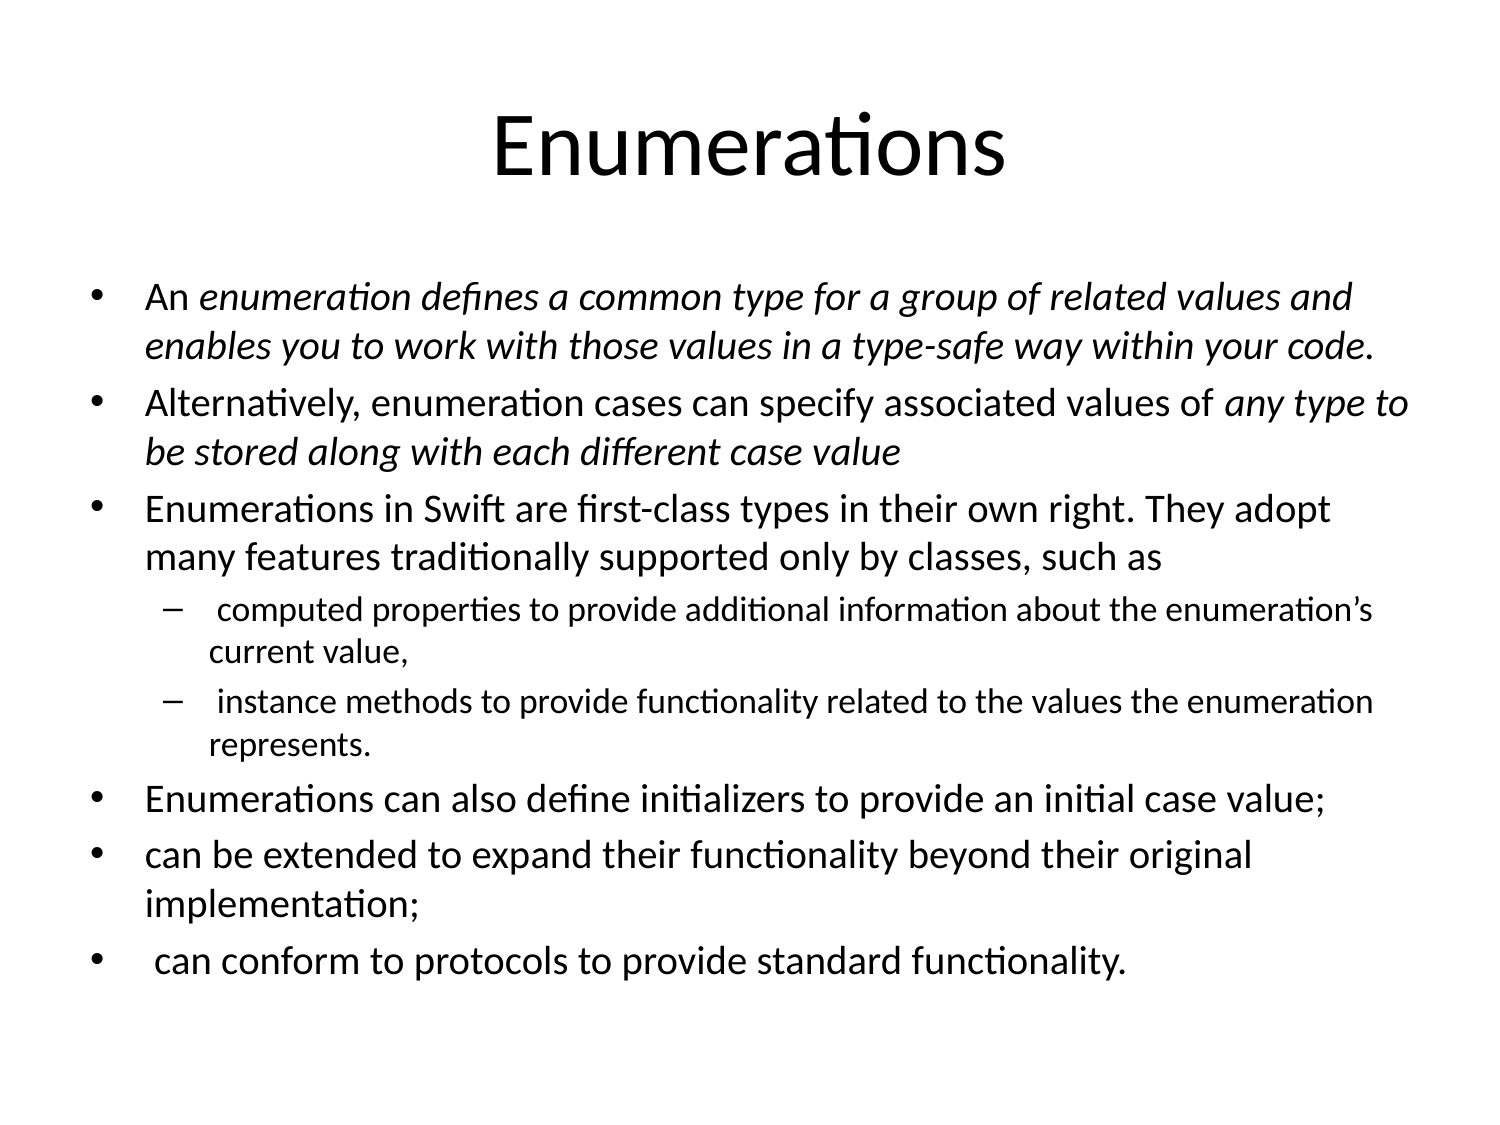

# Enumerations
An enumeration defines a common type for a group of related values and enables you to work with those values in a type-safe way within your code.
Alternatively, enumeration cases can specify associated values of any type to be stored along with each different case value
Enumerations in Swift are first-class types in their own right. They adopt many features traditionally supported only by classes, such as
 computed properties to provide additional information about the enumeration’s current value,
 instance methods to provide functionality related to the values the enumeration represents.
Enumerations can also define initializers to provide an initial case value;
can be extended to expand their functionality beyond their original implementation;
 can conform to protocols to provide standard functionality.